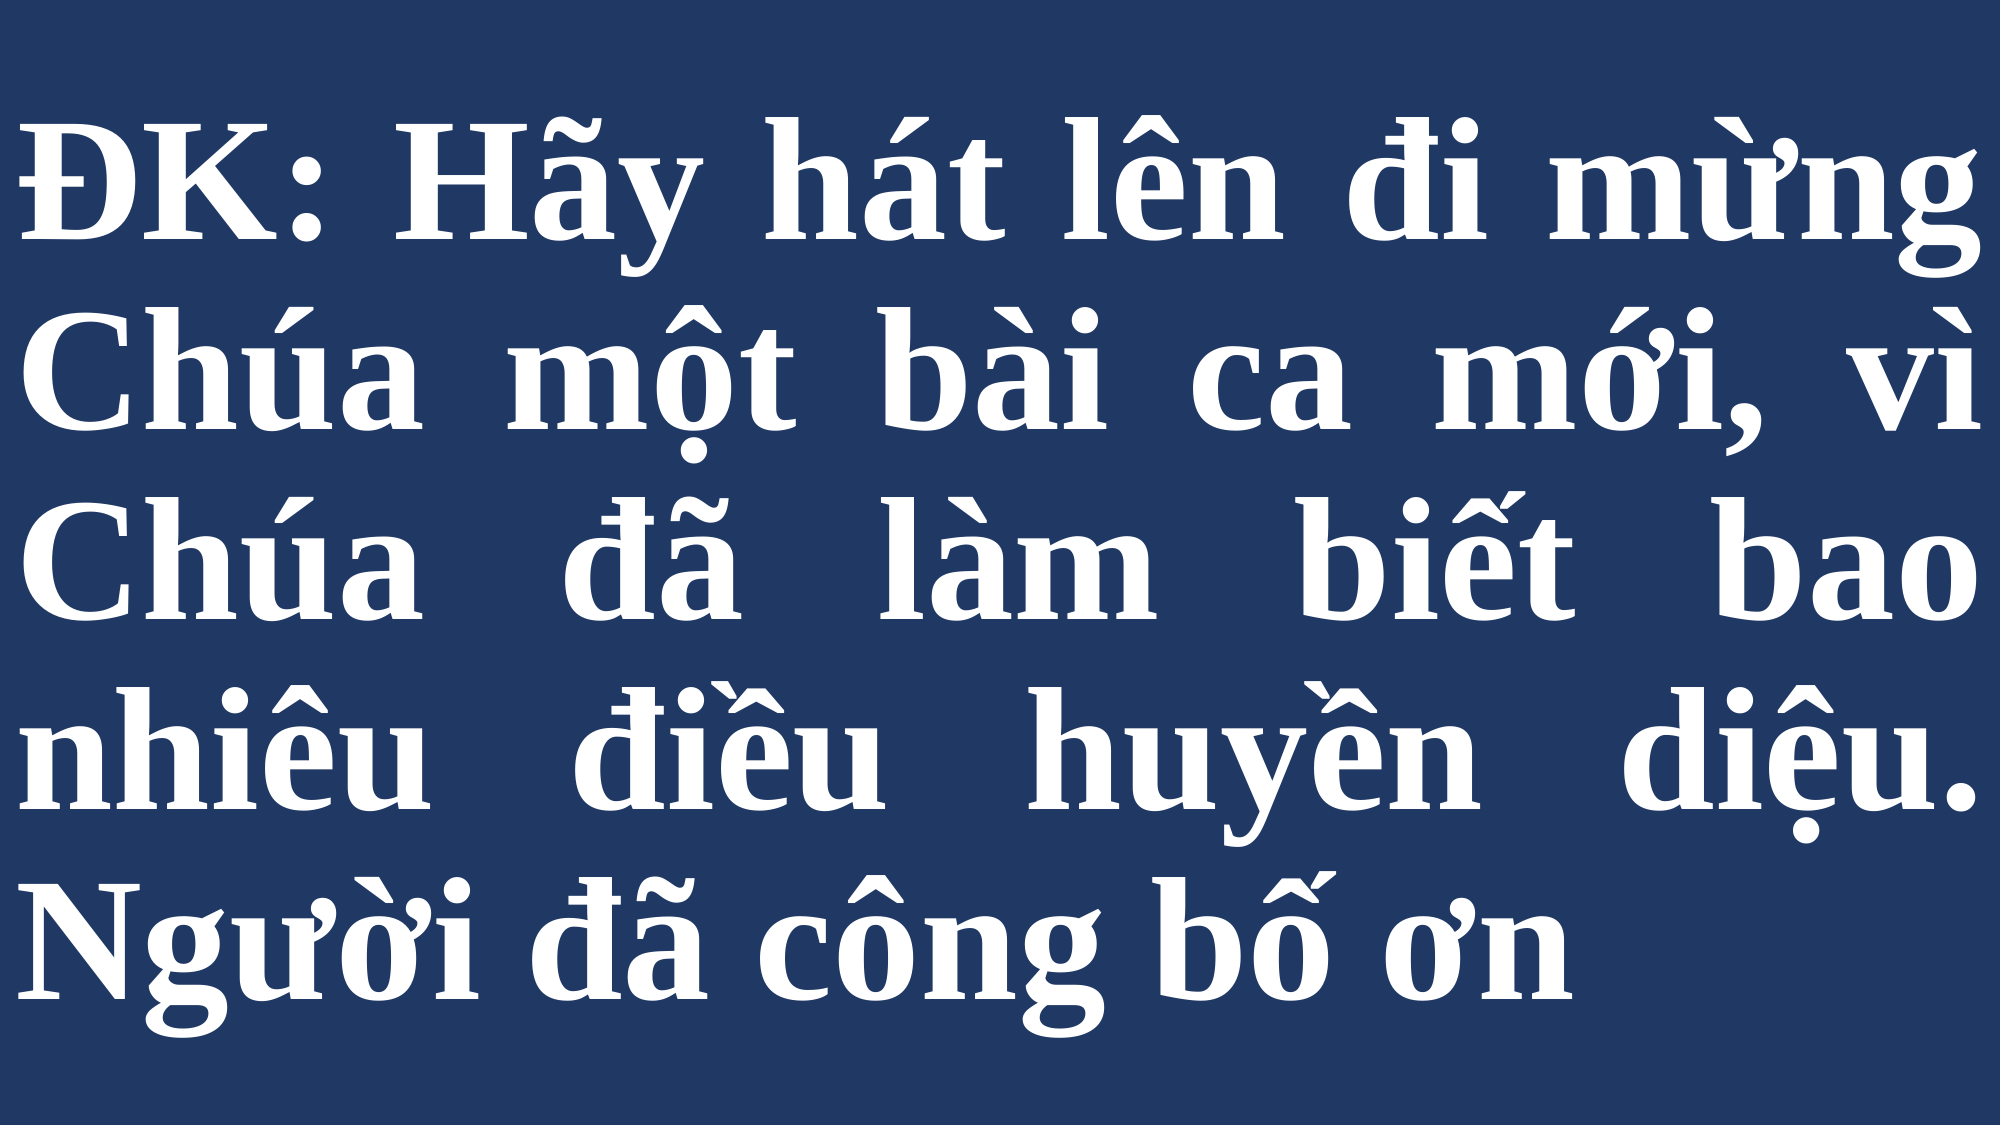

# ĐK: Hãy hát lên đi mừng Chúa một bài ca mới, vì Chúa đã làm biết bao nhiêu điều huyền diệu. Người đã công bố ơn